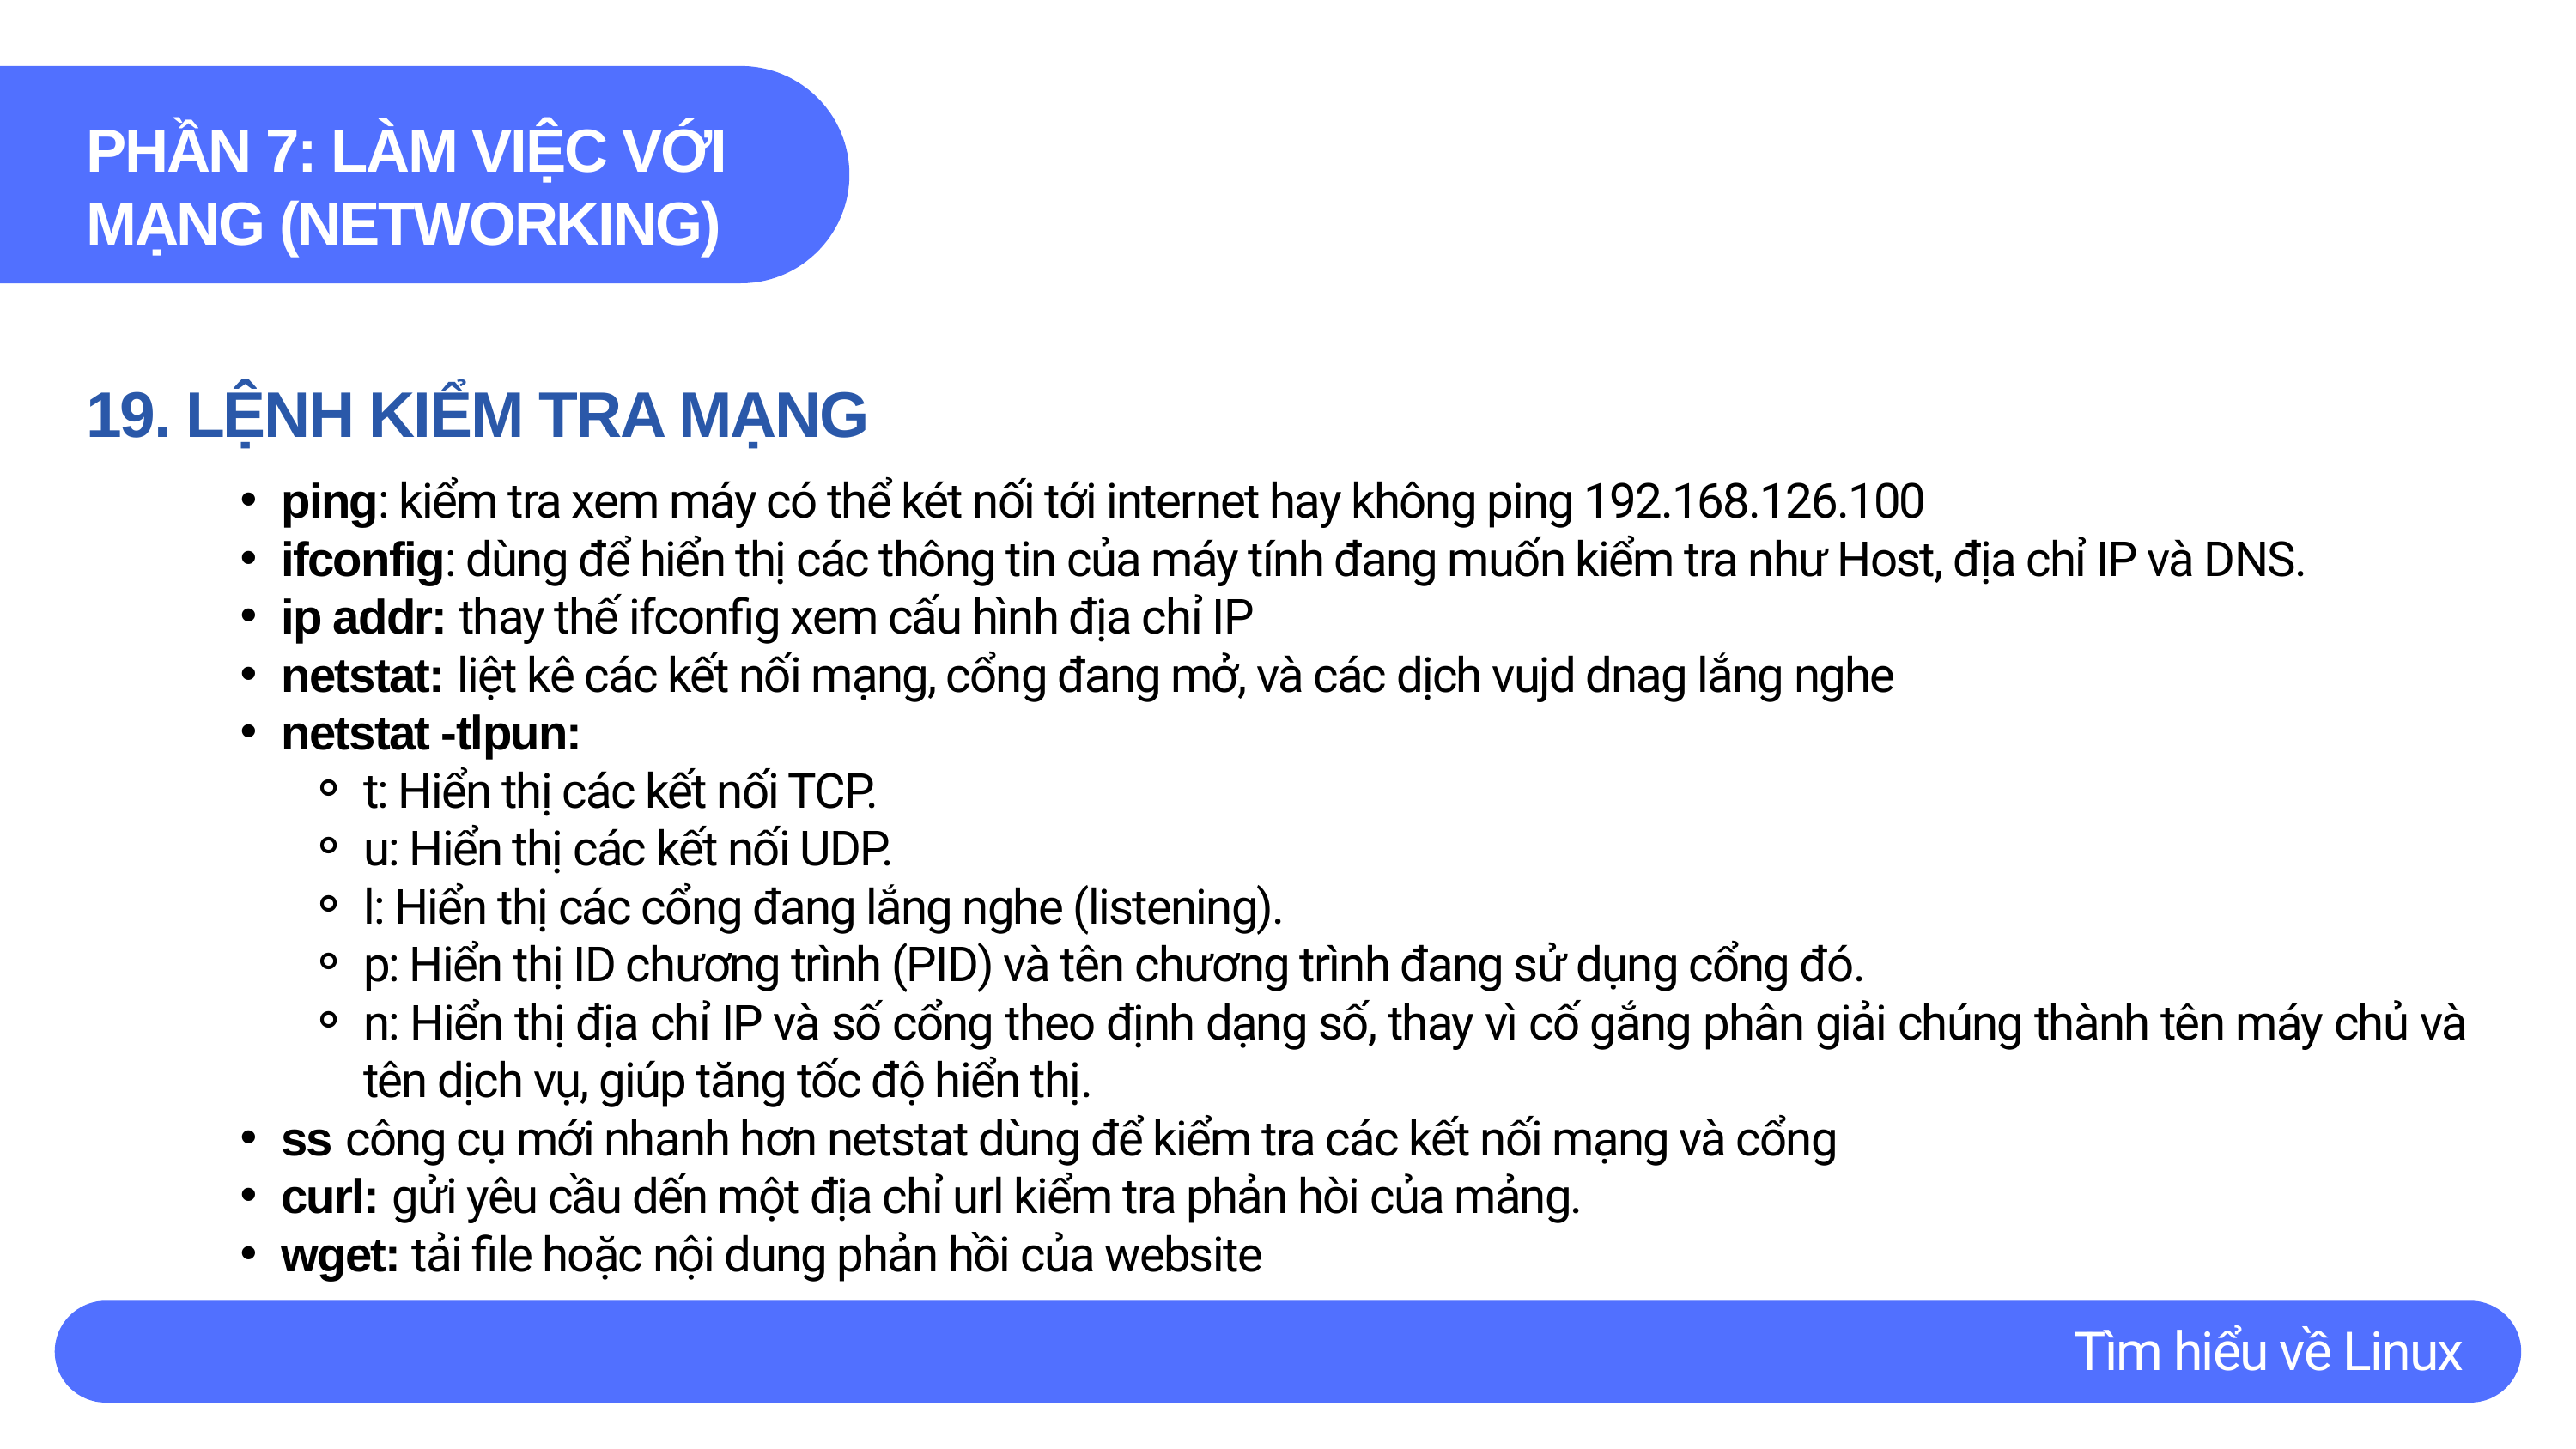

PHẦN 7: LÀM VIỆC VỚI MẠNG (NETWORKING)

19. LỆNH KIỂM TRA MẠNG
ping: kiểm tra xem máy có thể két nối tới internet hay không ping 192.168.126.100
ifconfig: dùng để hiển thị các thông tin của máy tính đang muốn kiểm tra như Host, địa chỉ IP và DNS.
ip addr: thay thế ifconfig xem cấu hình địa chỉ IP
netstat: liệt kê các kết nối mạng, cổng đang mở, và các dịch vujd dnag lắng nghe
netstat -tlpun:
t: Hiển thị các kết nối TCP.
u: Hiển thị các kết nối UDP.
l: Hiển thị các cổng đang lắng nghe (listening).
p: Hiển thị ID chương trình (PID) và tên chương trình đang sử dụng cổng đó.
n: Hiển thị địa chỉ IP và số cổng theo định dạng số, thay vì cố gắng phân giải chúng thành tên máy chủ và tên dịch vụ, giúp tăng tốc độ hiển thị.
ss công cụ mới nhanh hơn netstat dùng để kiểm tra các kết nối mạng và cổng
curl: gửi yêu cầu dến một địa chỉ url kiểm tra phản hòi của mảng.
wget: tải file hoặc nội dung phản hồi của website

Tìm hiểu về Linux